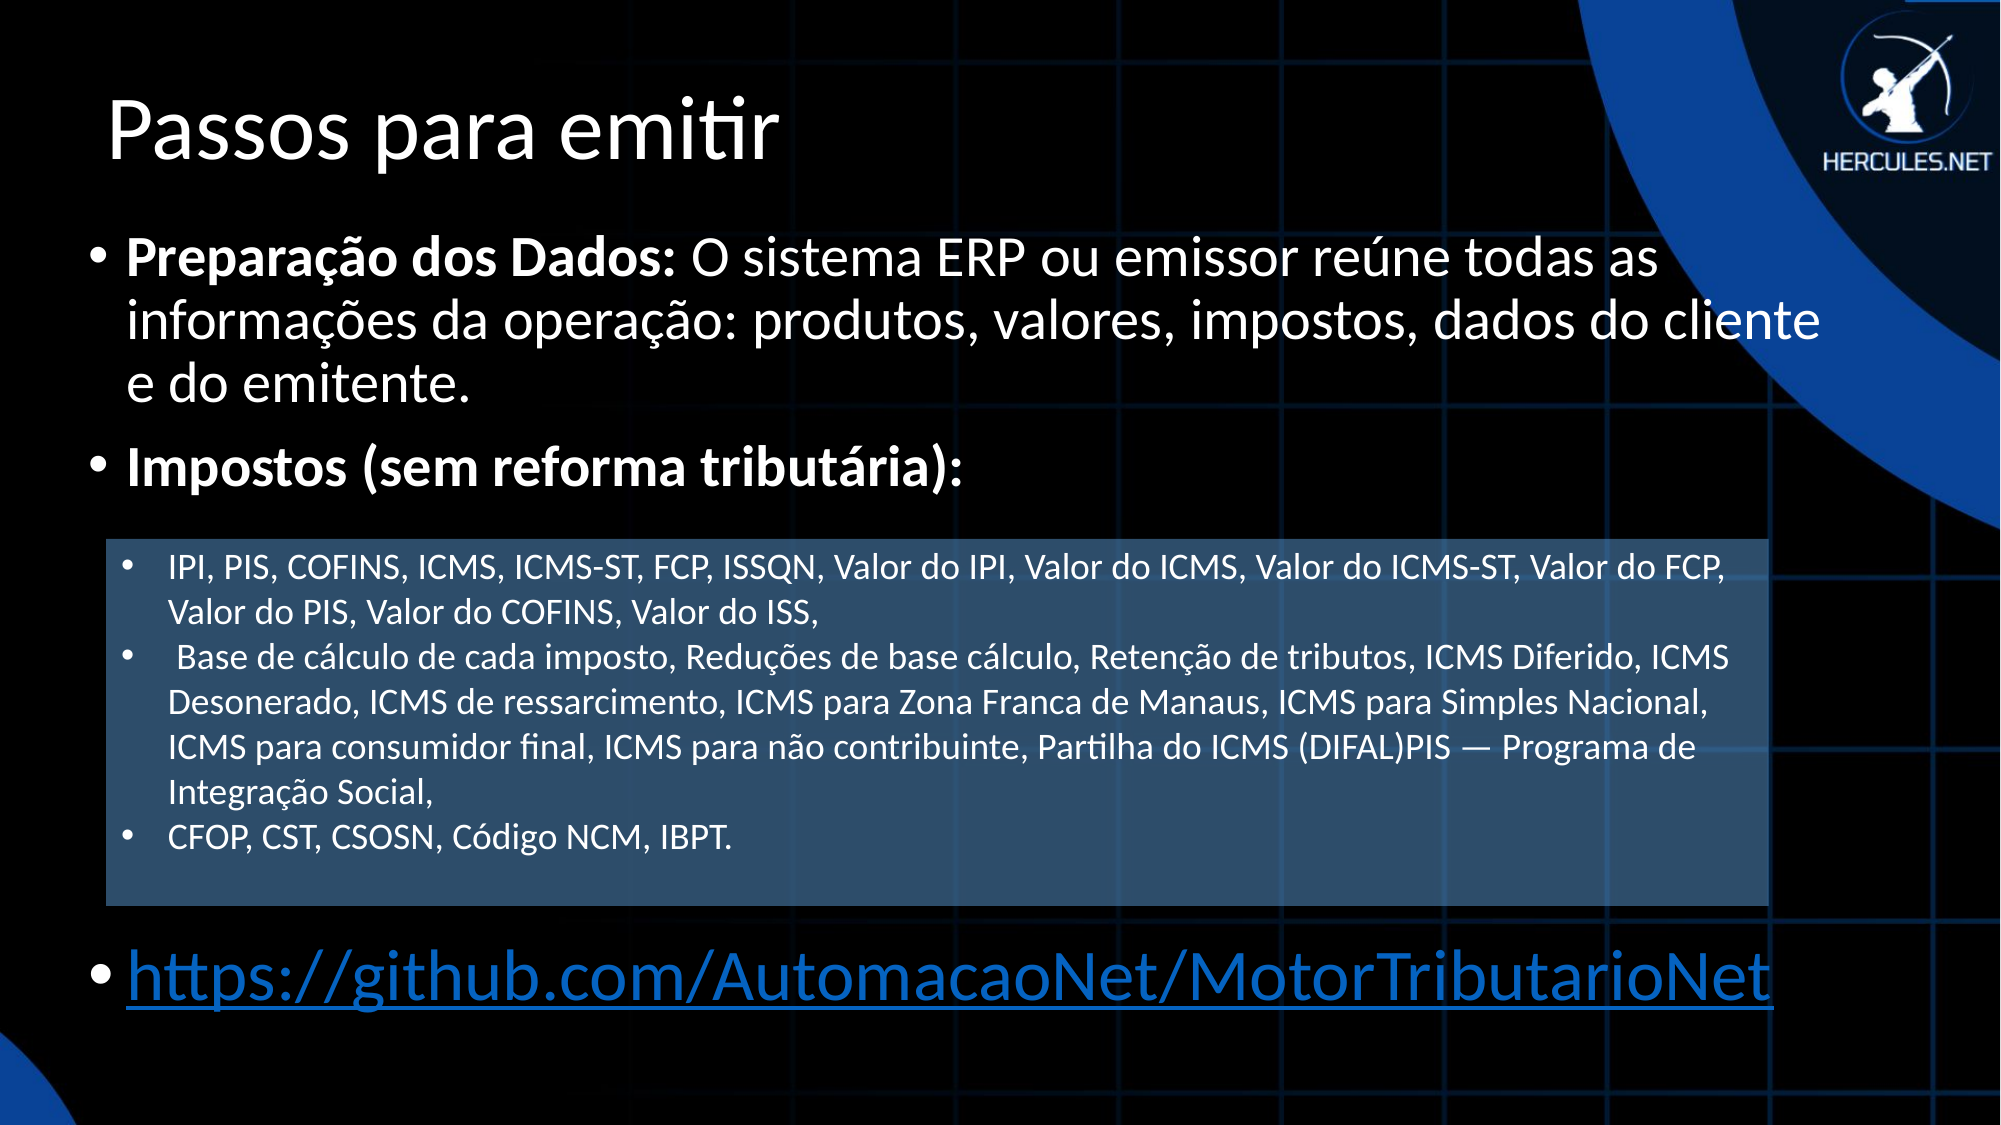

# Passos para emitir
Preparação dos Dados: O sistema ERP ou emissor reúne todas as informações da operação: produtos, valores, impostos, dados do cliente e do emitente.
Impostos (sem reforma tributária):

https://github.com/AutomacaoNet/MotorTributarioNet

IPI, PIS, COFINS, ICMS, ICMS-ST, FCP, ISSQN, Valor do IPI, Valor do ICMS, Valor do ICMS-ST, Valor do FCP, Valor do PIS, Valor do COFINS, Valor do ISS,
 Base de cálculo de cada imposto, Reduções de base cálculo, Retenção de tributos, ICMS Diferido, ICMS Desonerado, ICMS de ressarcimento, ICMS para Zona Franca de Manaus, ICMS para Simples Nacional, ICMS para consumidor final, ICMS para não contribuinte, Partilha do ICMS (DIFAL)PIS — Programa de Integração Social,
CFOP, CST, CSOSN, Código NCM, IBPT.